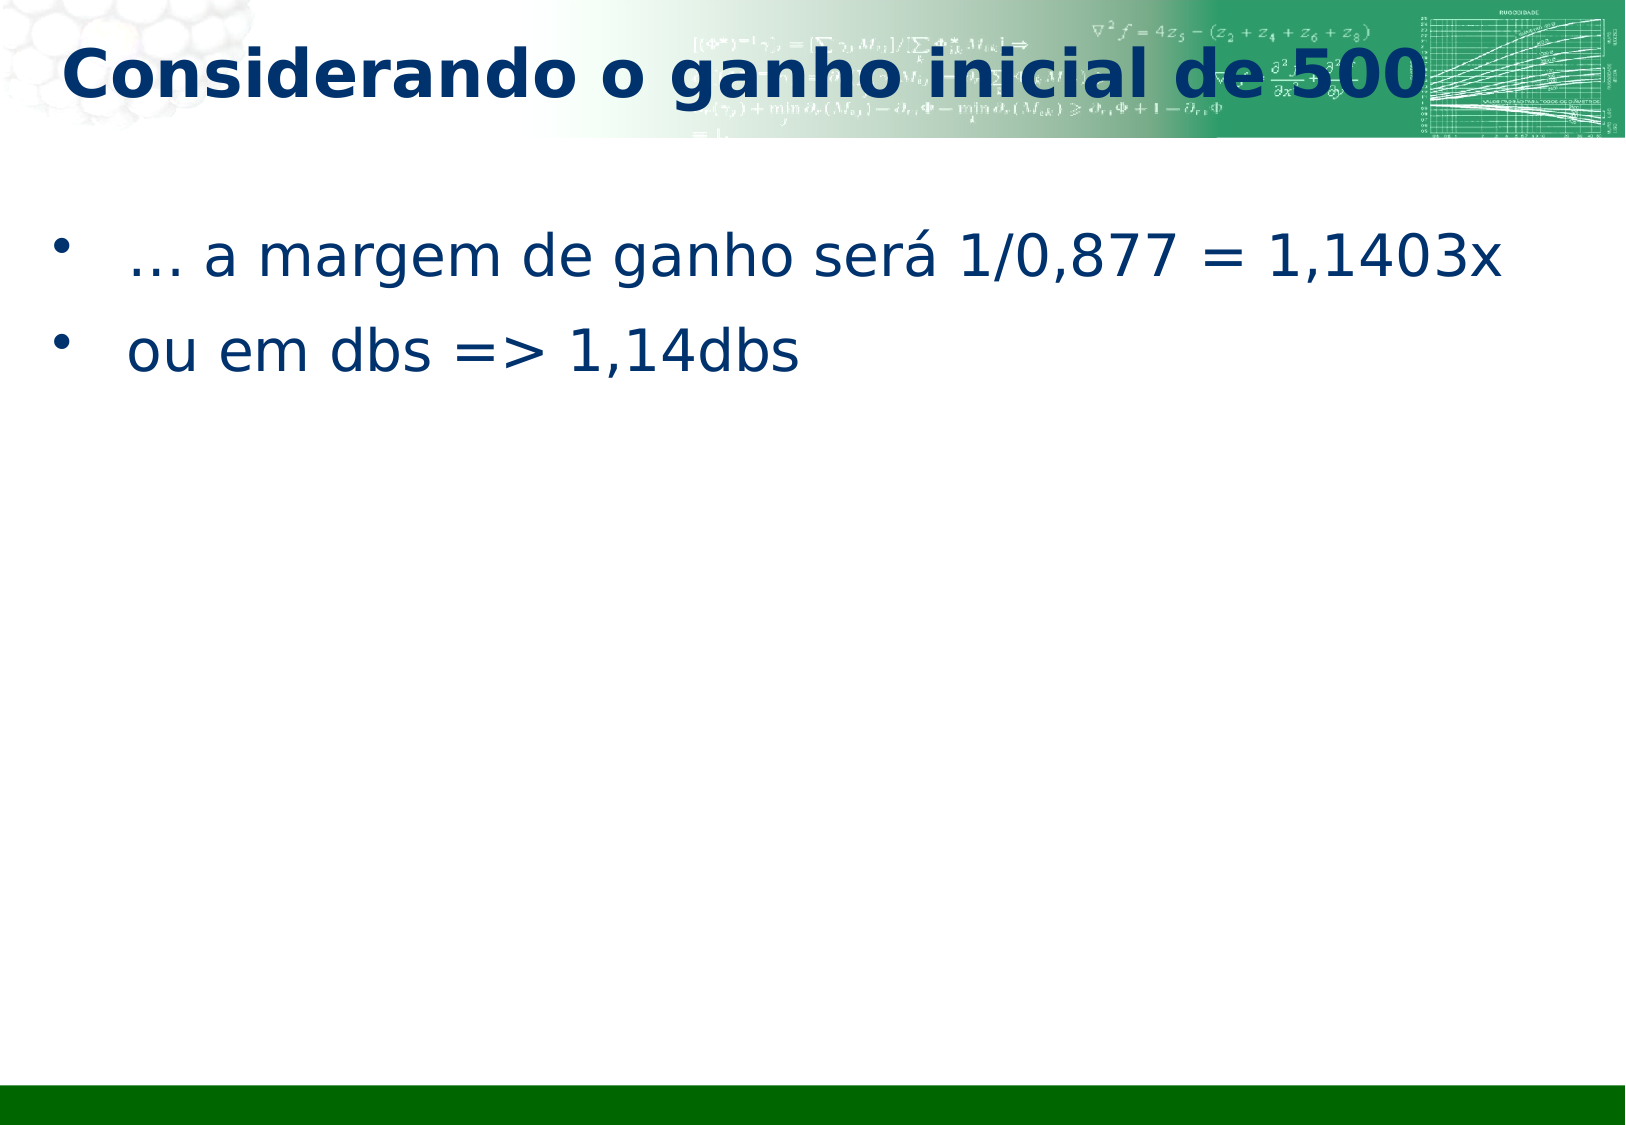

# Considerando o ganho inicial de 500
 … a margem de ganho será 1/0,877 = 1,1403x
 ou em dbs => 1,14dbs